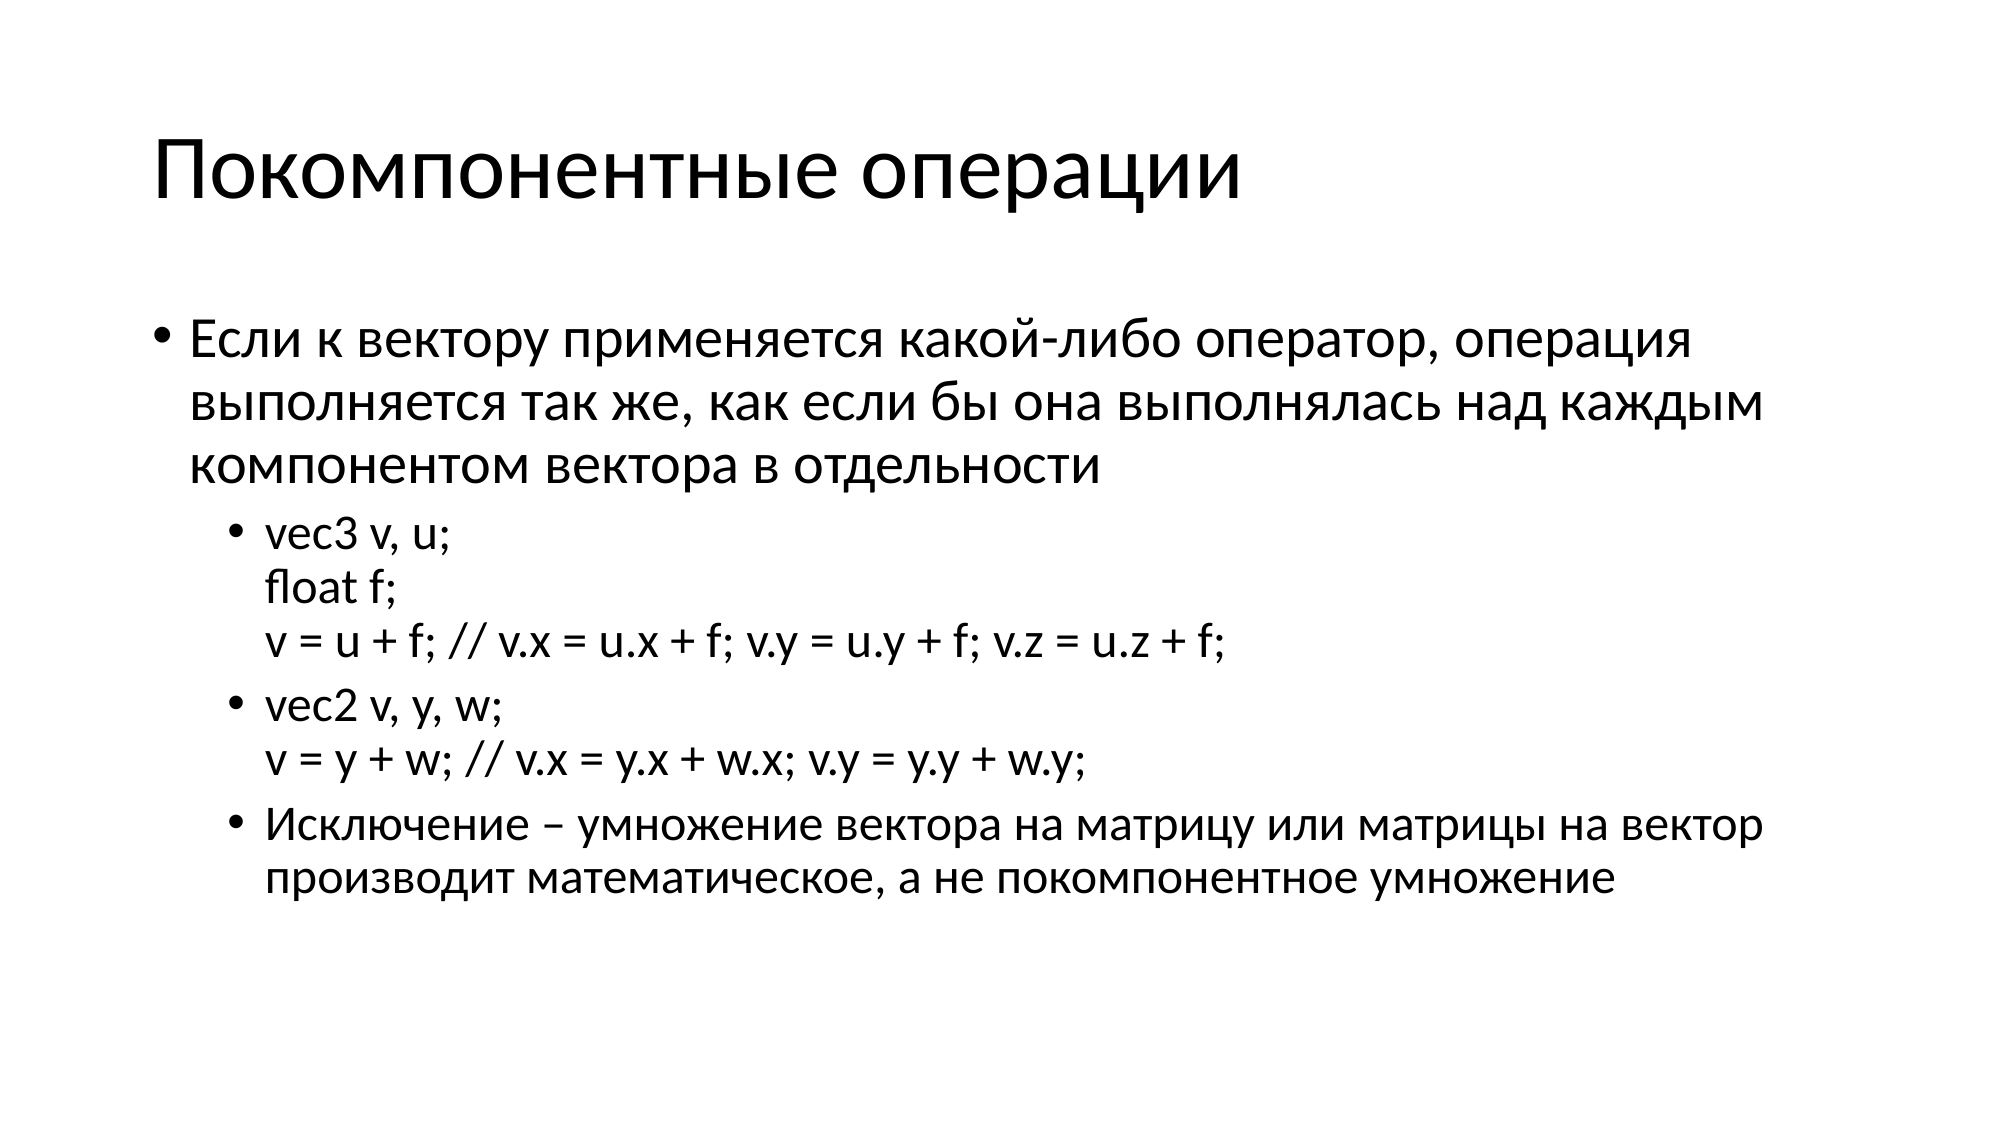

# Покомпонентные операции
Если к вектору применяется какой-либо оператор, операция выполняется так же, как если бы она выполнялась над каждым компонентом вектора в отдельности
vec3 v, u;
float f;
v = u + f; // v.x = u.x + f; v.y = u.y + f; v.z = u.z + f;
vec2 v, y, w;
v = y + w; // v.x = y.x + w.x; v.y = y.y + w.y;
Исключение – умножение вектора на матрицу или матрицы на вектор производит математическое, а не покомпонентное умножение